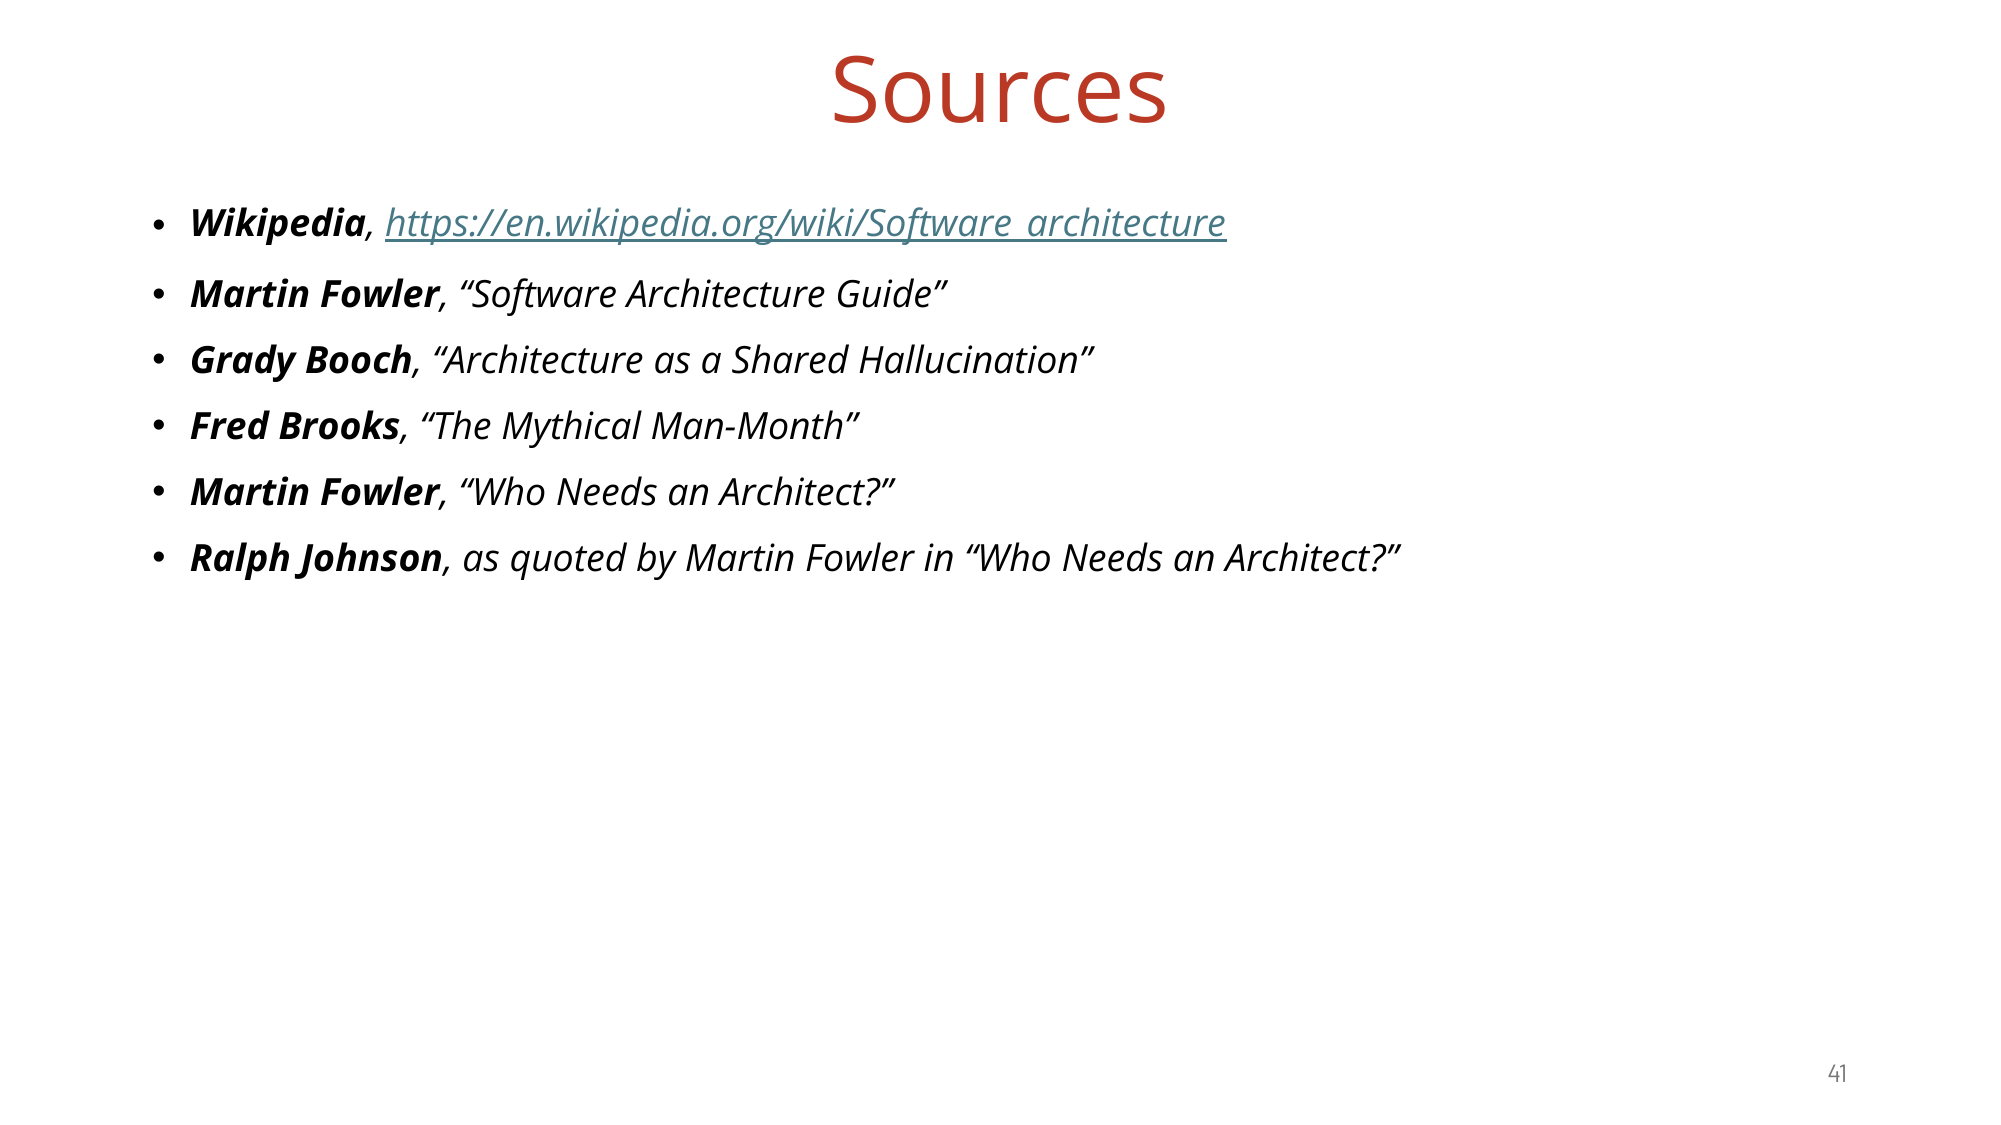

# Sources
Wikipedia, https://en.wikipedia.org/wiki/Software_architecture
Martin Fowler, “Software Architecture Guide”
Grady Booch, “Architecture as a Shared Hallucination”
Fred Brooks, “The Mythical Man-Month”
Martin Fowler, “Who Needs an Architect?”
Ralph Johnson, as quoted by Martin Fowler in “Who Needs an Architect?”
41